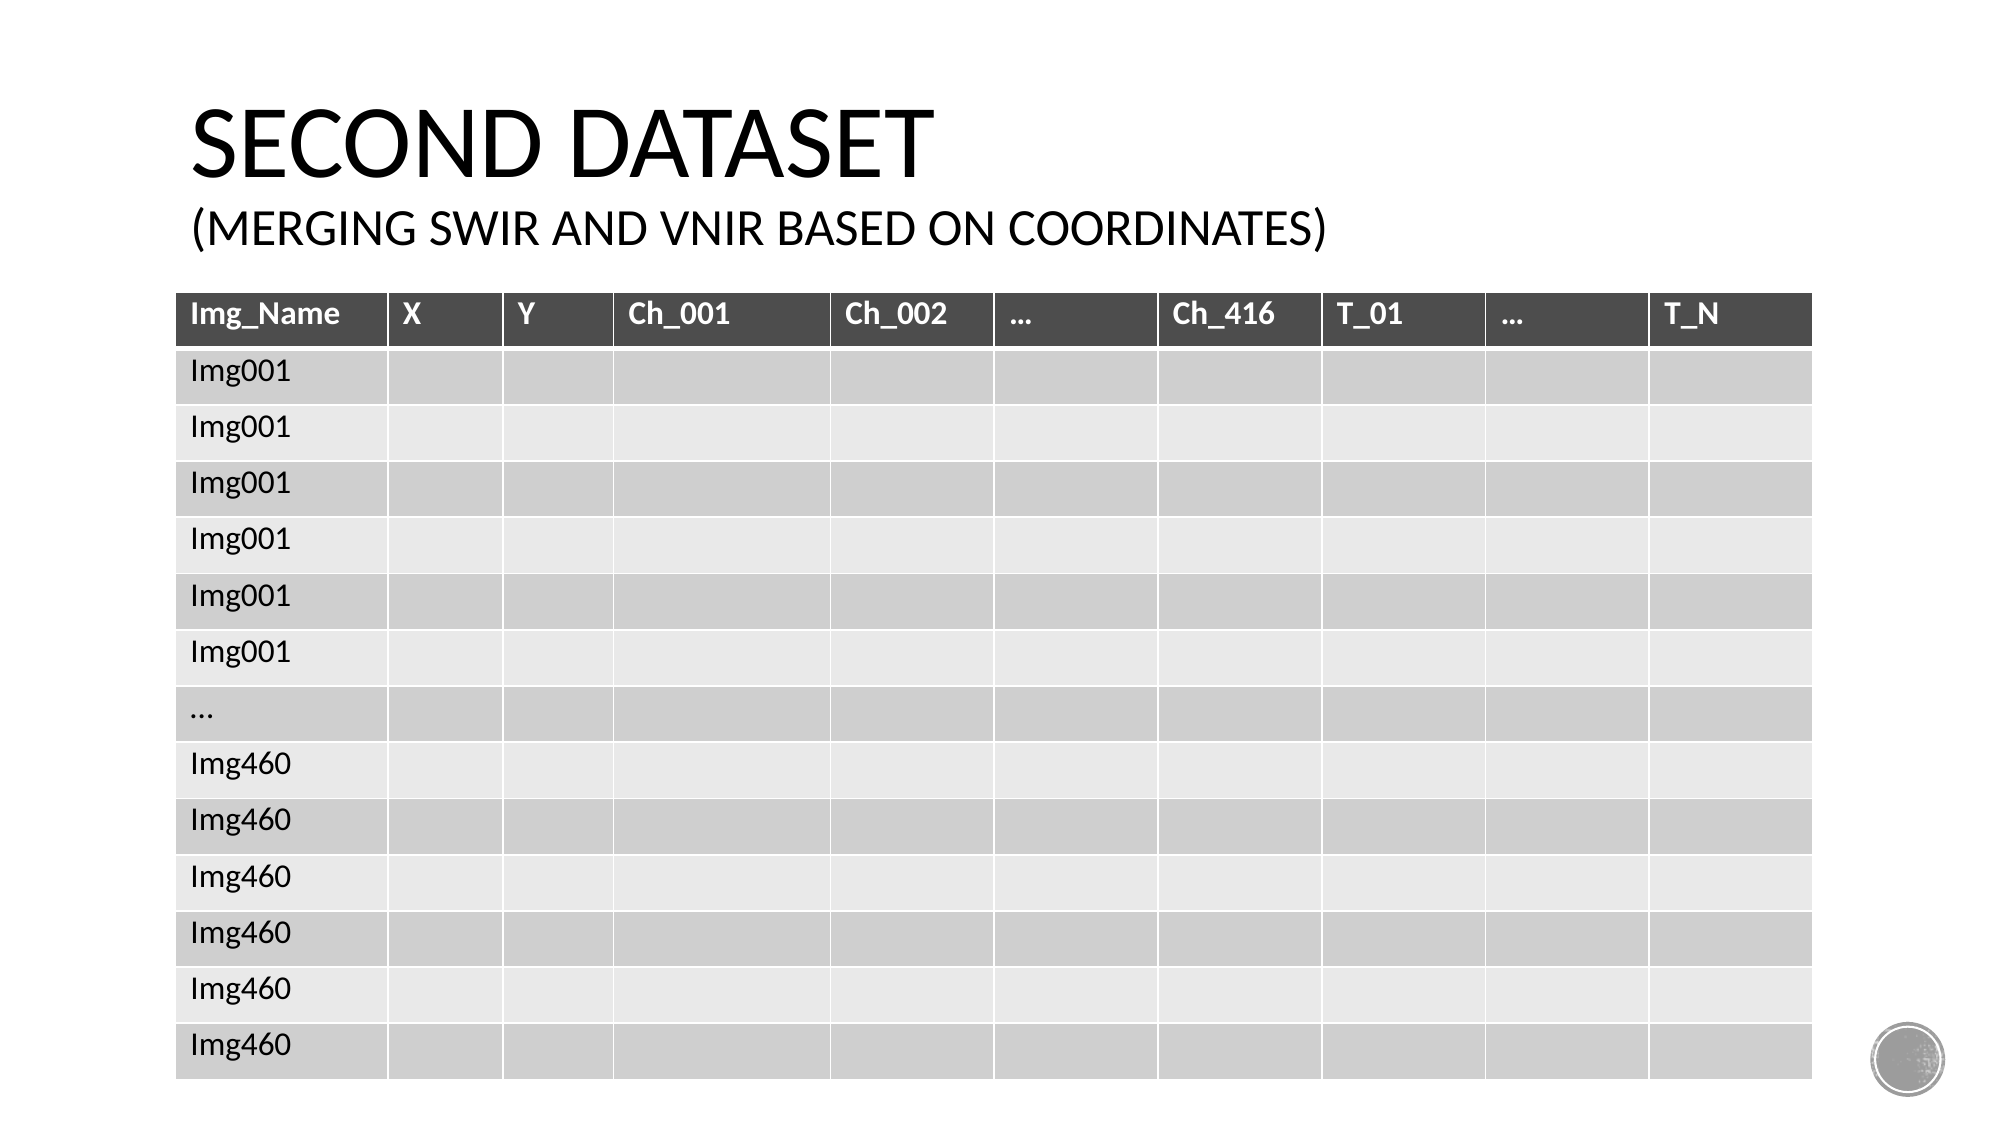

# Second Dataset (Merging SWIR and VNIR based on coordinates)
| Img\_Name | X | Y | Ch\_001 | Ch\_002 | … | Ch\_416 | T\_01 | … | T\_N |
| --- | --- | --- | --- | --- | --- | --- | --- | --- | --- |
| Img001 |  |  |  |  |  |  |  |  |  |
| Img001 |  |  |  |  |  |  |  |  |  |
| Img001 |  |  |  |  |  |  |  |  |  |
| Img001 |  |  |  |  |  |  |  |  |  |
| Img001 |  |  |  |  |  |  |  |  |  |
| Img001 |  |  |  |  |  |  |  |  |  |
| … |  |  |  |  |  |  |  |  |  |
| Img460 |  |  |  |  |  |  |  |  |  |
| Img460 |  |  |  |  |  |  |  |  |  |
| Img460 |  |  |  |  |  |  |  |  |  |
| Img460 |  |  |  |  |  |  |  |  |  |
| Img460 |  |  |  |  |  |  |  |  |  |
| Img460 |  |  |  |  |  |  |  |  |  |